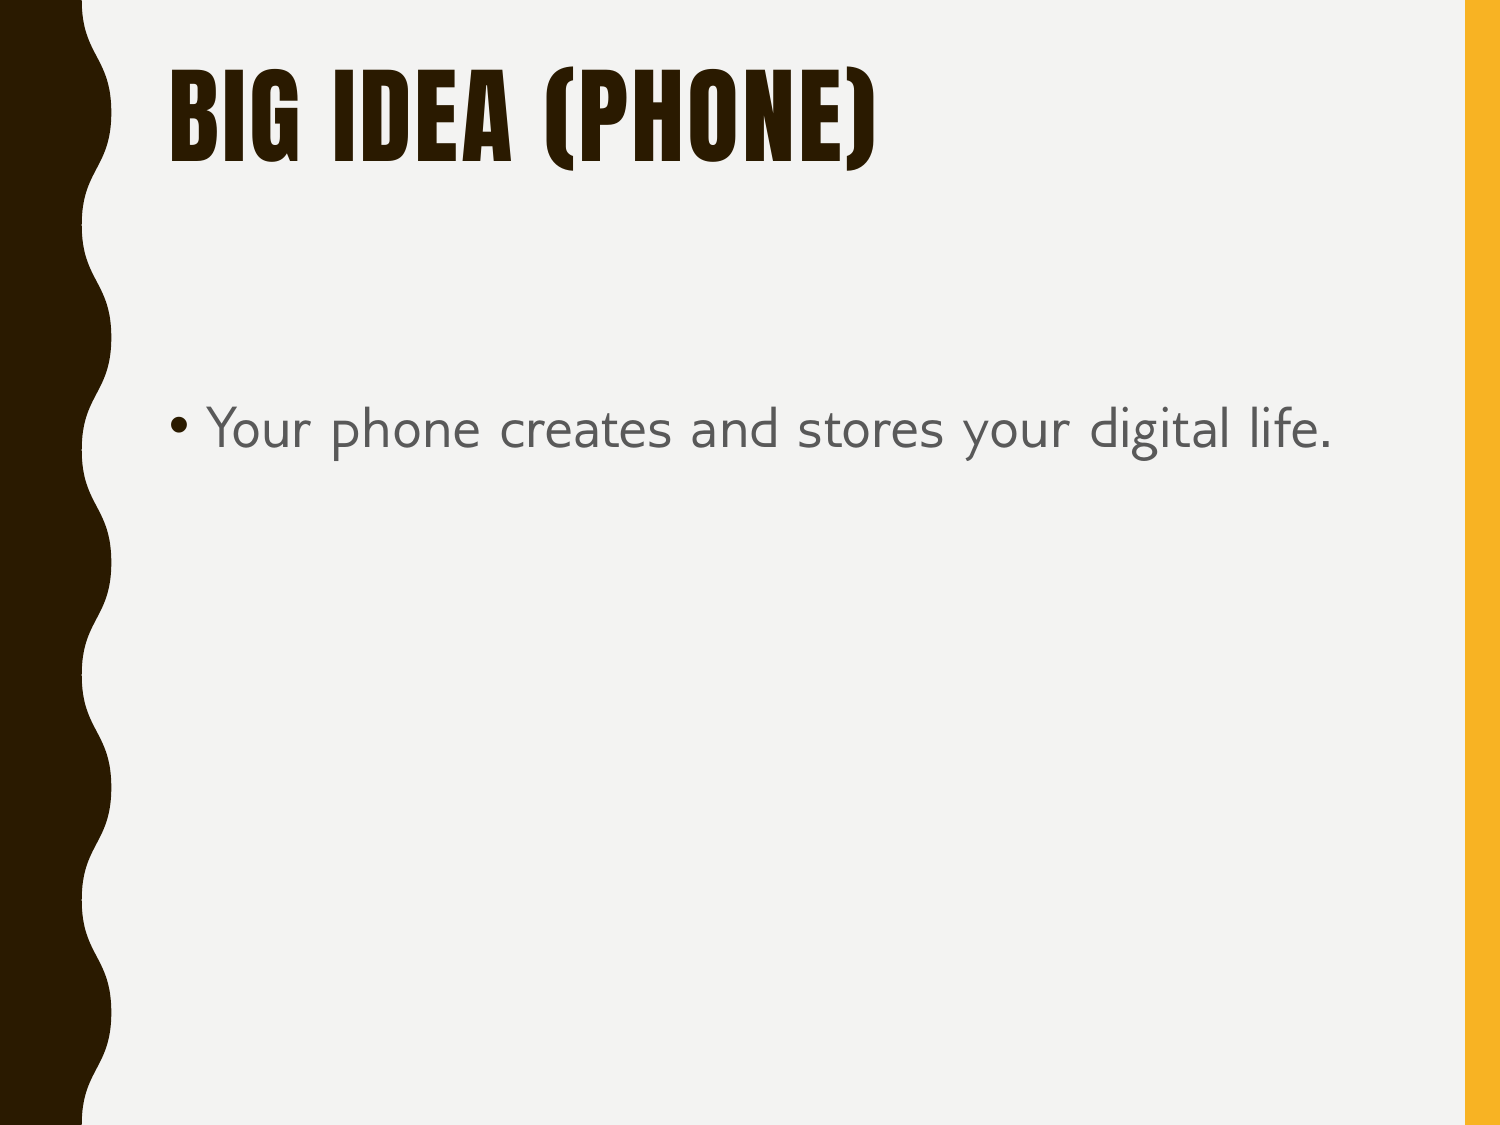

# Big Idea (Phone)
Your phone creates and stores your digital life.